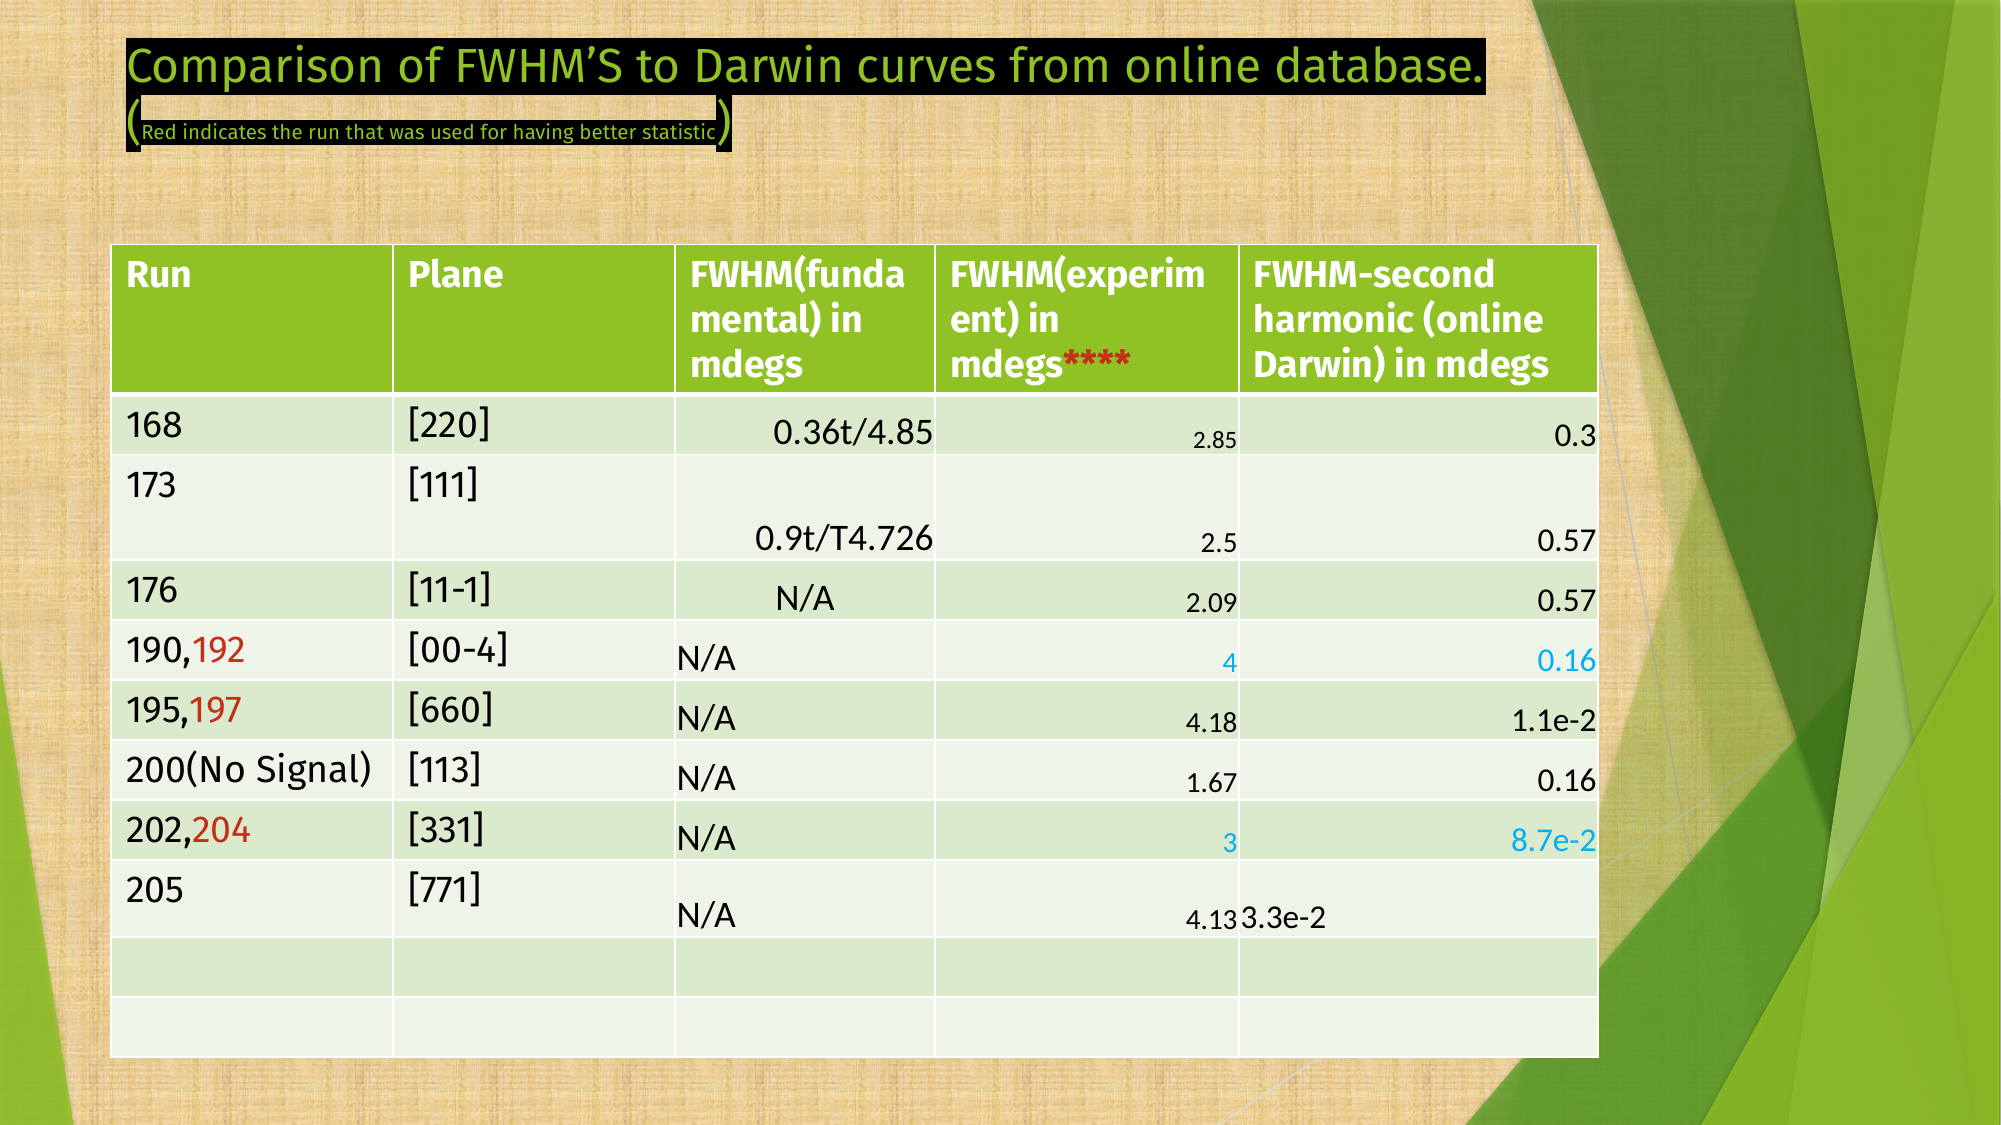

# Comparison of FWHM’S to Darwin curves from online database. (Red indicates the run that was used for having better statistic)
| Run | Plane | FWHM(fundamental) in mdegs | FWHM(experiment) in mdegs\*\*\*\* | FWHM-second harmonic (online Darwin) in mdegs |
| --- | --- | --- | --- | --- |
| 168 | [220] | 0.36t/4.85 | 2.85 | 0.3 |
| 173 | [111] | 0.9t/T4.726 | 2.5 | 0.57 |
| 176 | [11-1] | N/A | 2.09 | 0.57 |
| 190,192 | [00-4] | N/A | 4 | 0.16 |
| 195,197 | [660] | N/A | 4.18 | 1.1e-2 |
| 200(No Signal) | [113] | N/A | 1.67 | 0.16 |
| 202,204 | [331] | N/A | 3 | 8.7e-2 |
| 205 | [771] | N/A | 4.13 | 3.3e-2 |
|  |  |  |  |  |
|  |  |  |  |  |